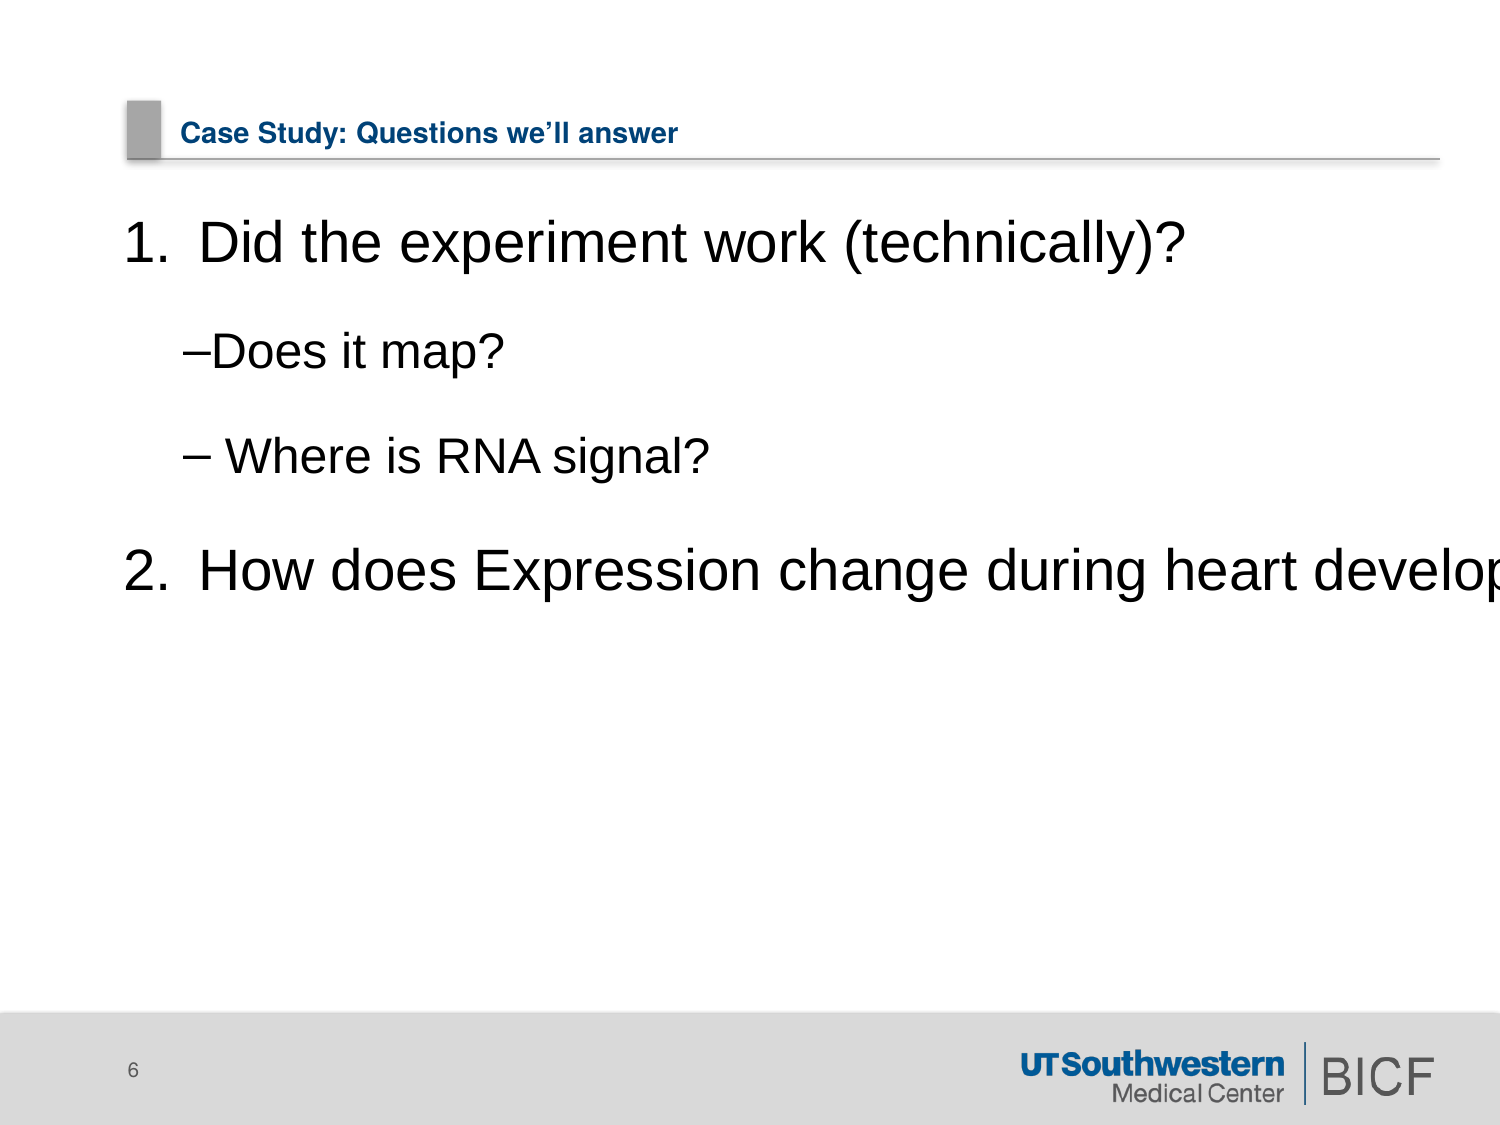

# Case Study: Questions we’ll answer
Did the experiment work (technically)?
Does it map?
 Where is RNA signal?
How does Expression change during heart development?
6